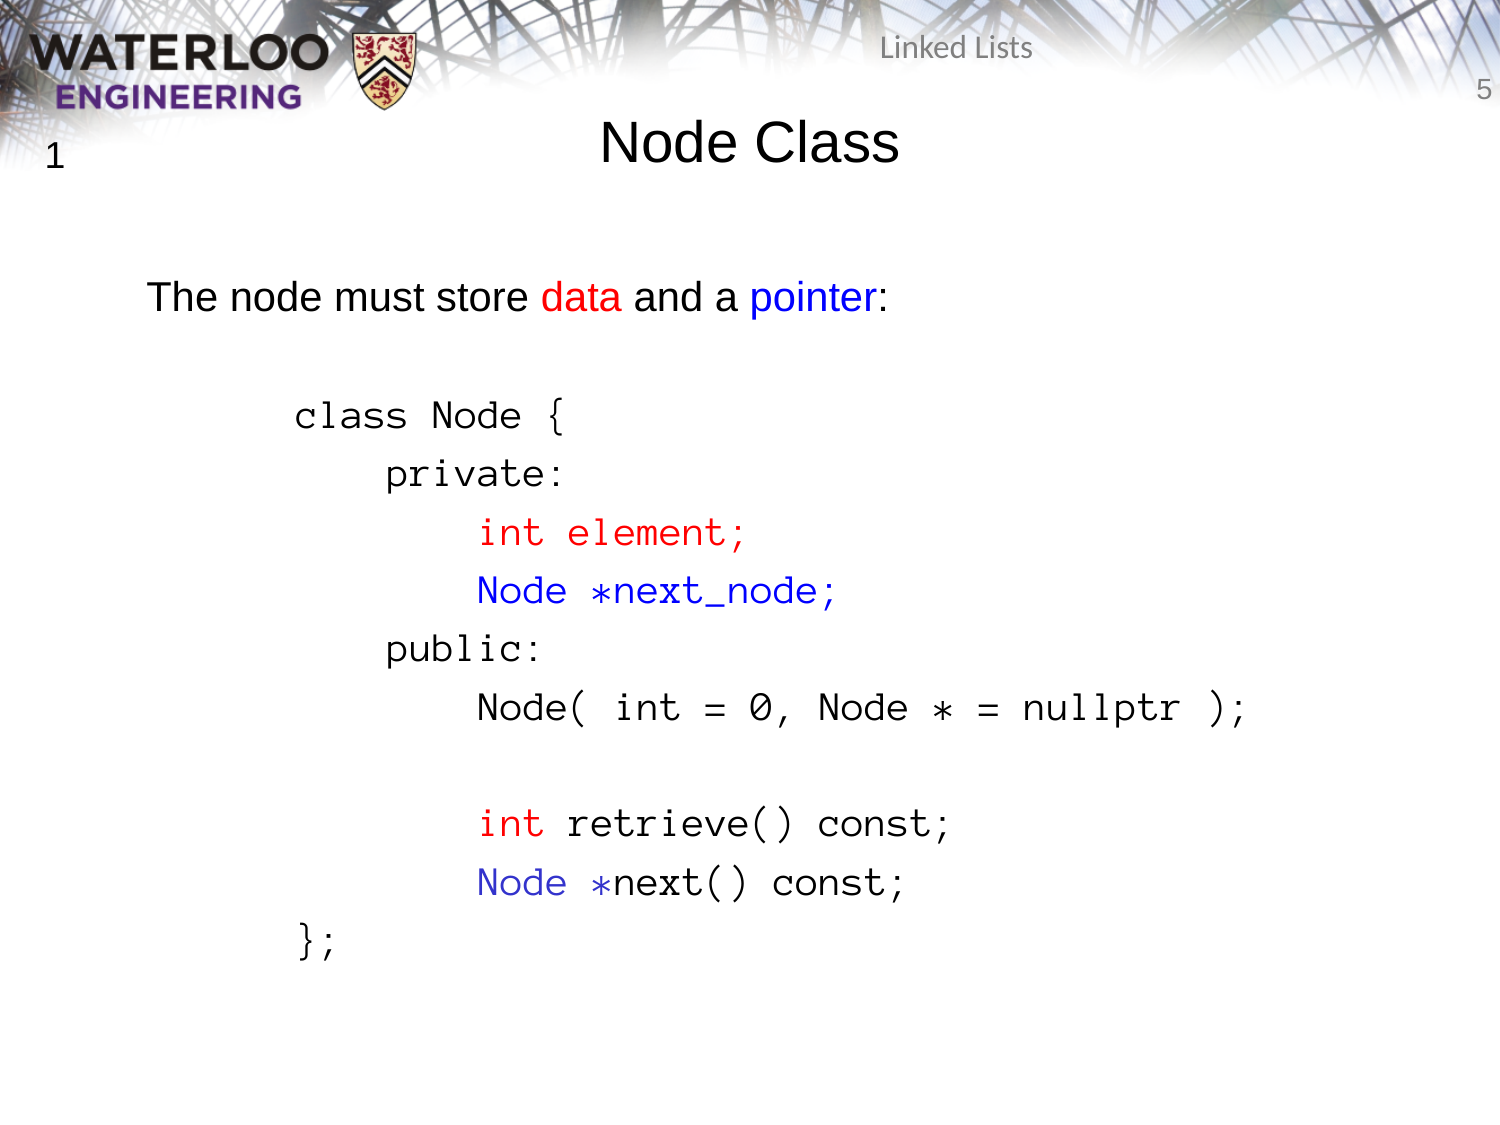

# Node Class
1
	The node must store data and a pointer:

		class Node {
		    private:
		        int element;
		        Node *next_node;
		    public:
		        Node( int = 0, Node * = nullptr );

		        int retrieve() const;
		        Node *next() const;
		};